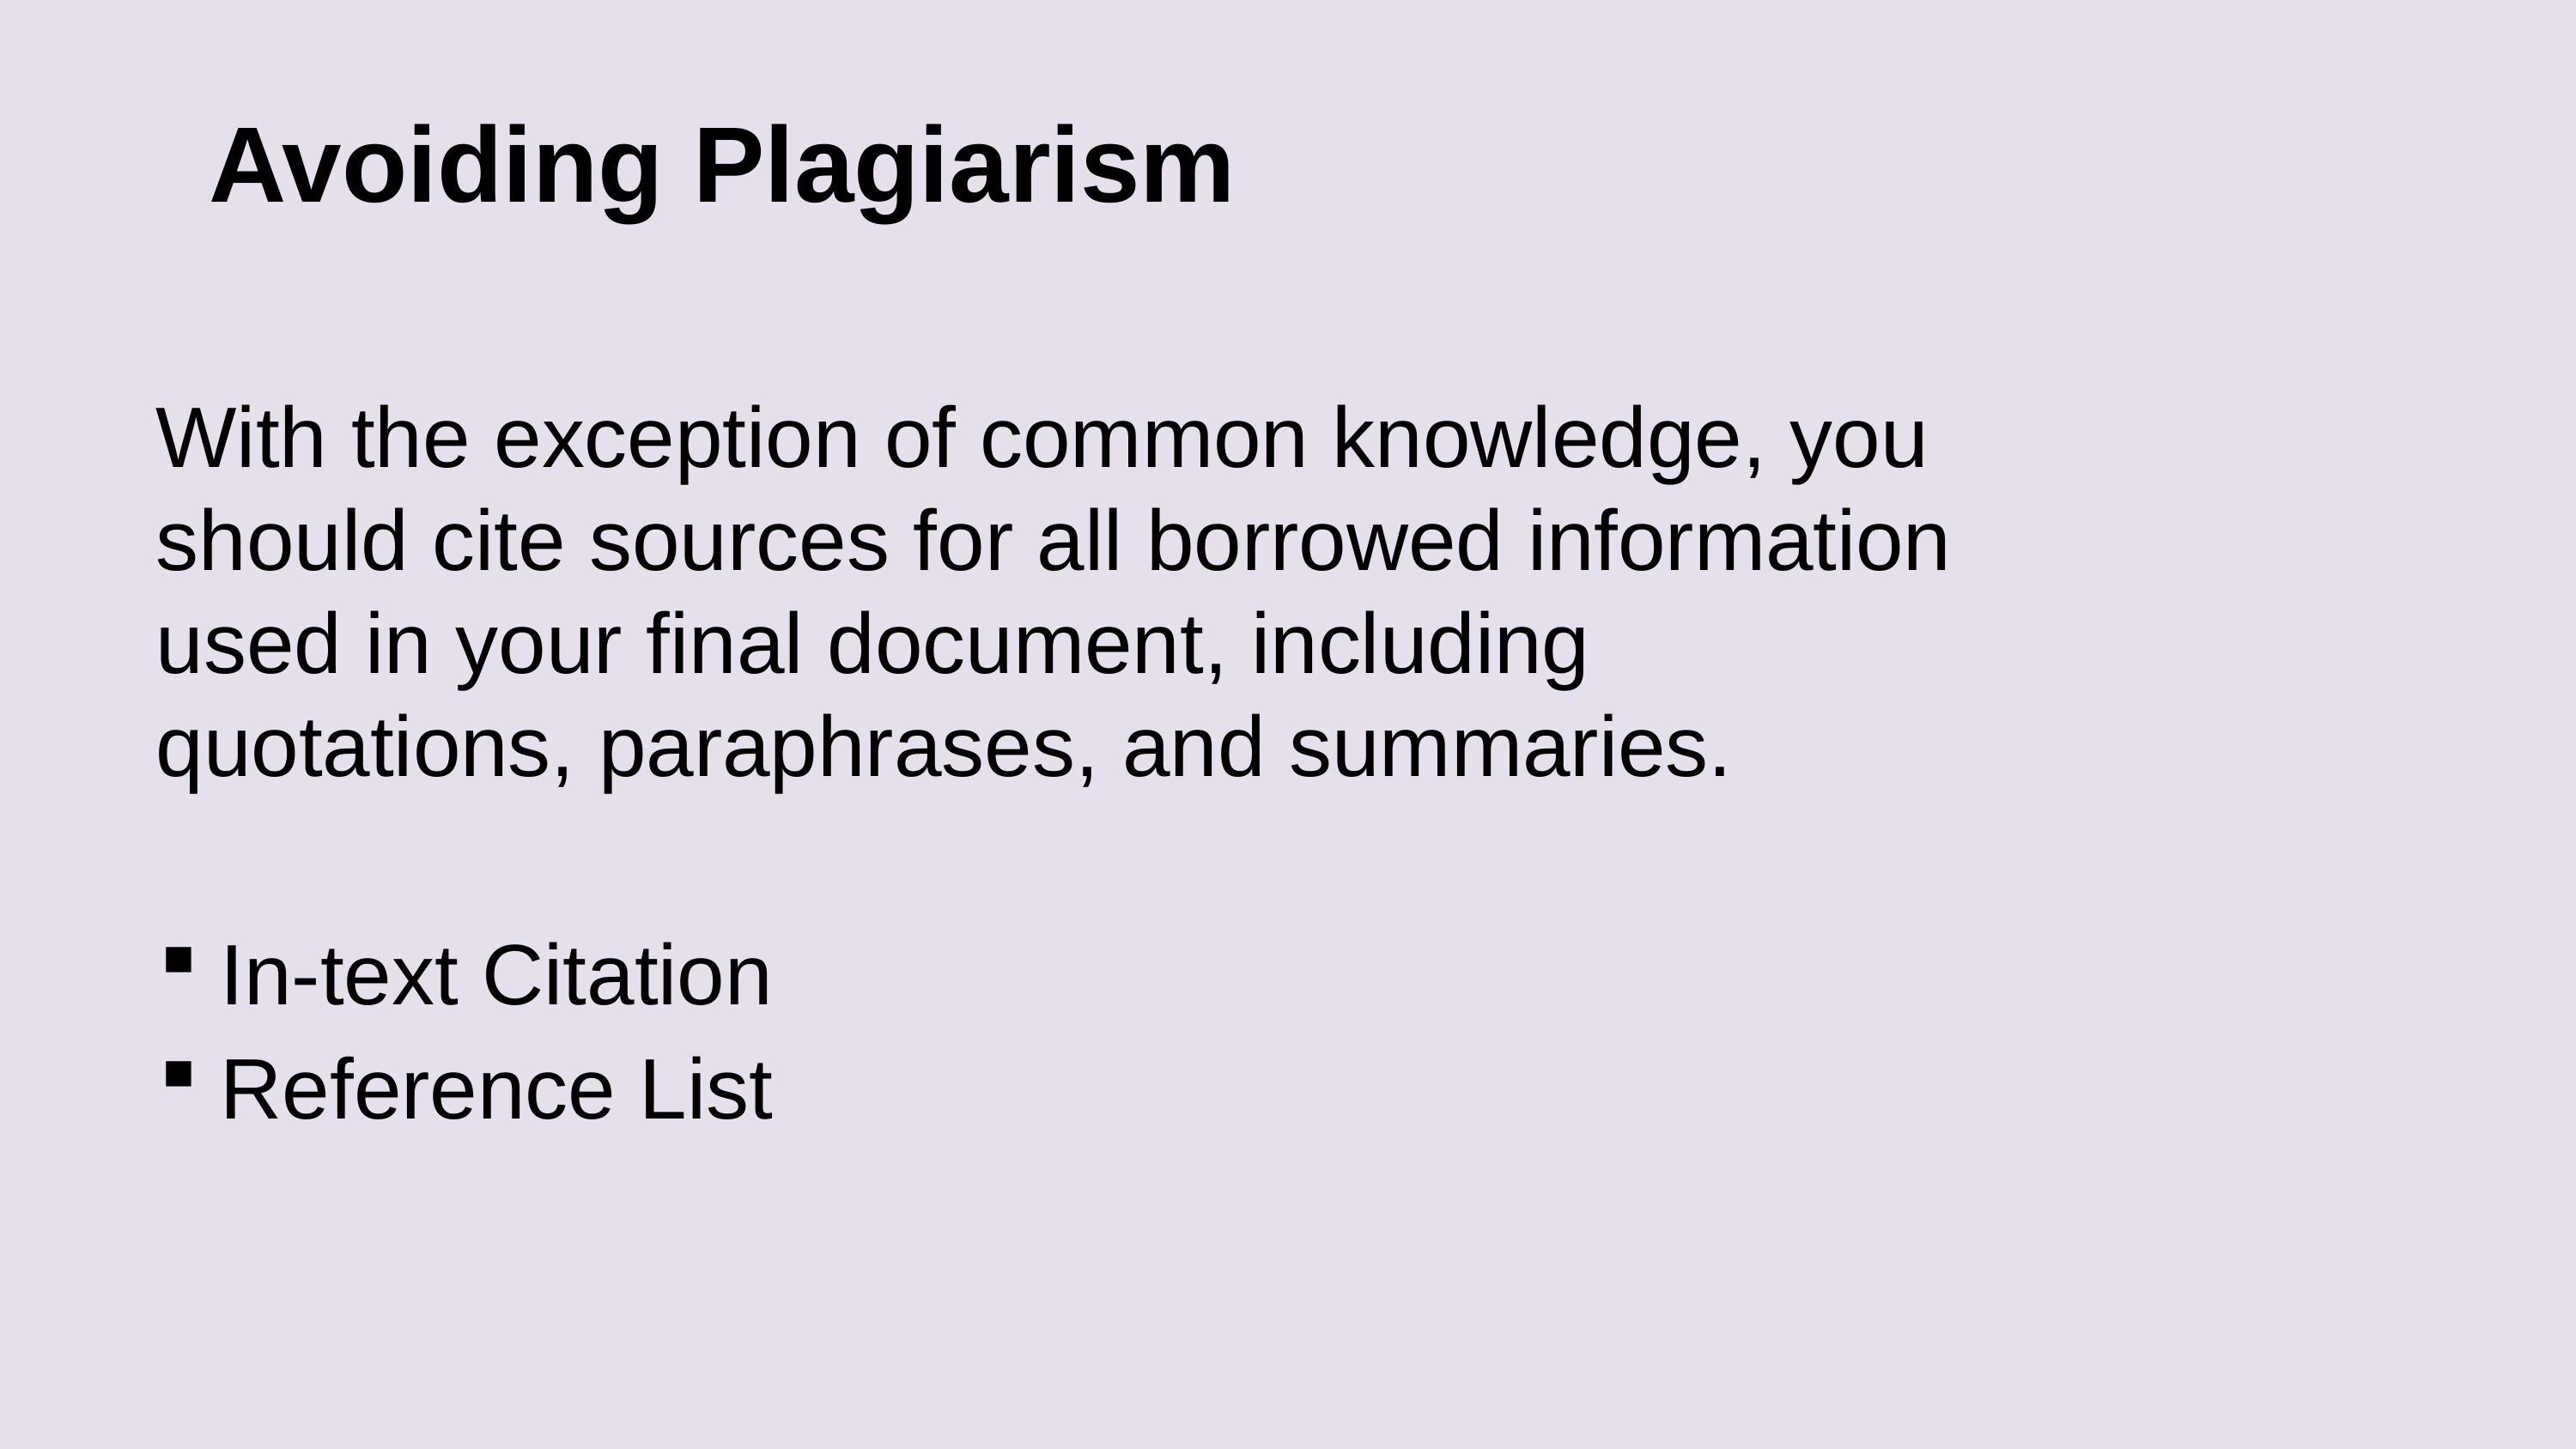

# Avoiding Plagiarism
With the exception of common knowledge, you should cite sources for all borrowed information used in your final document, including quotations, paraphrases, and summaries.

In-text Citation
Reference List